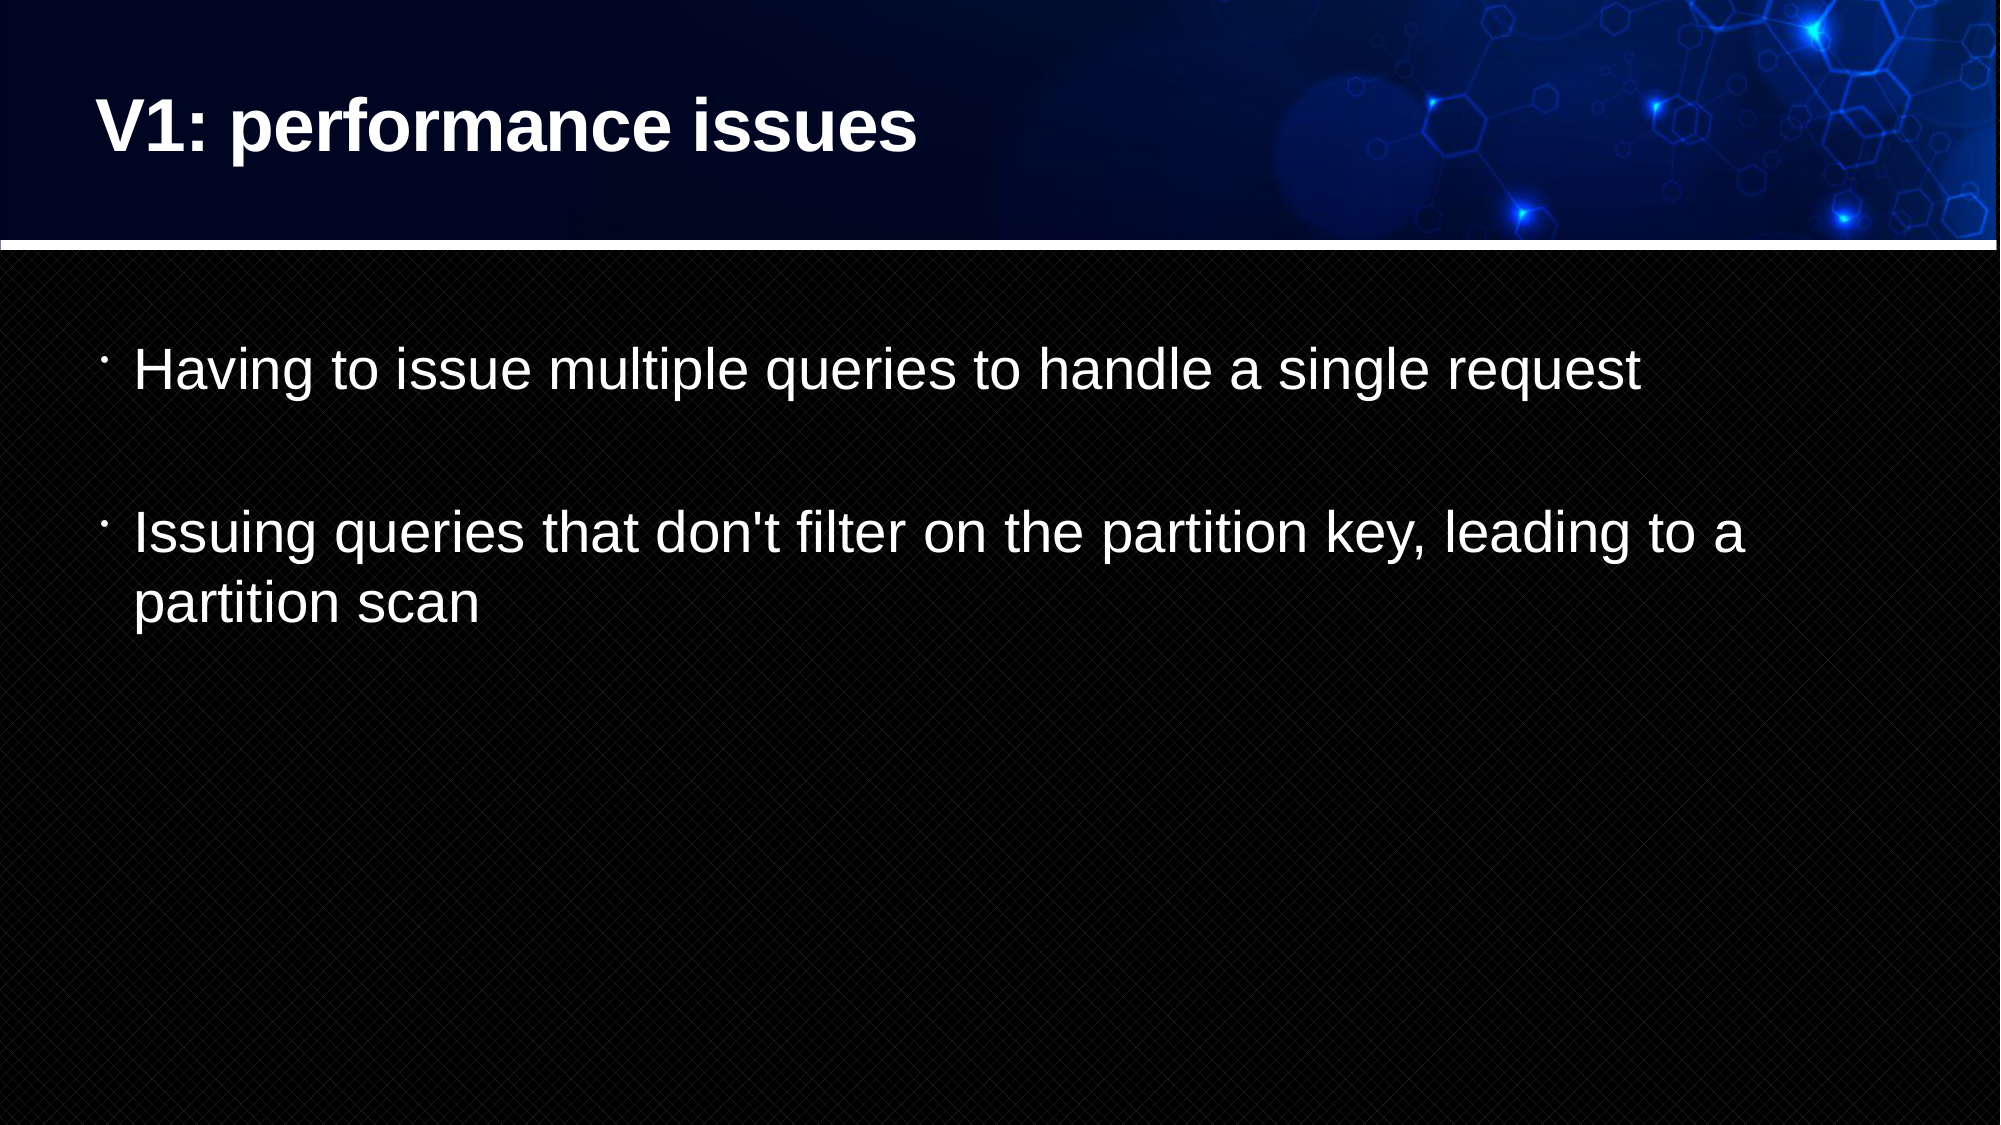

# V1: performance issues
Having to issue multiple queries to handle a single request

Issuing queries that don't filter on the partition key, leading to a partition scan